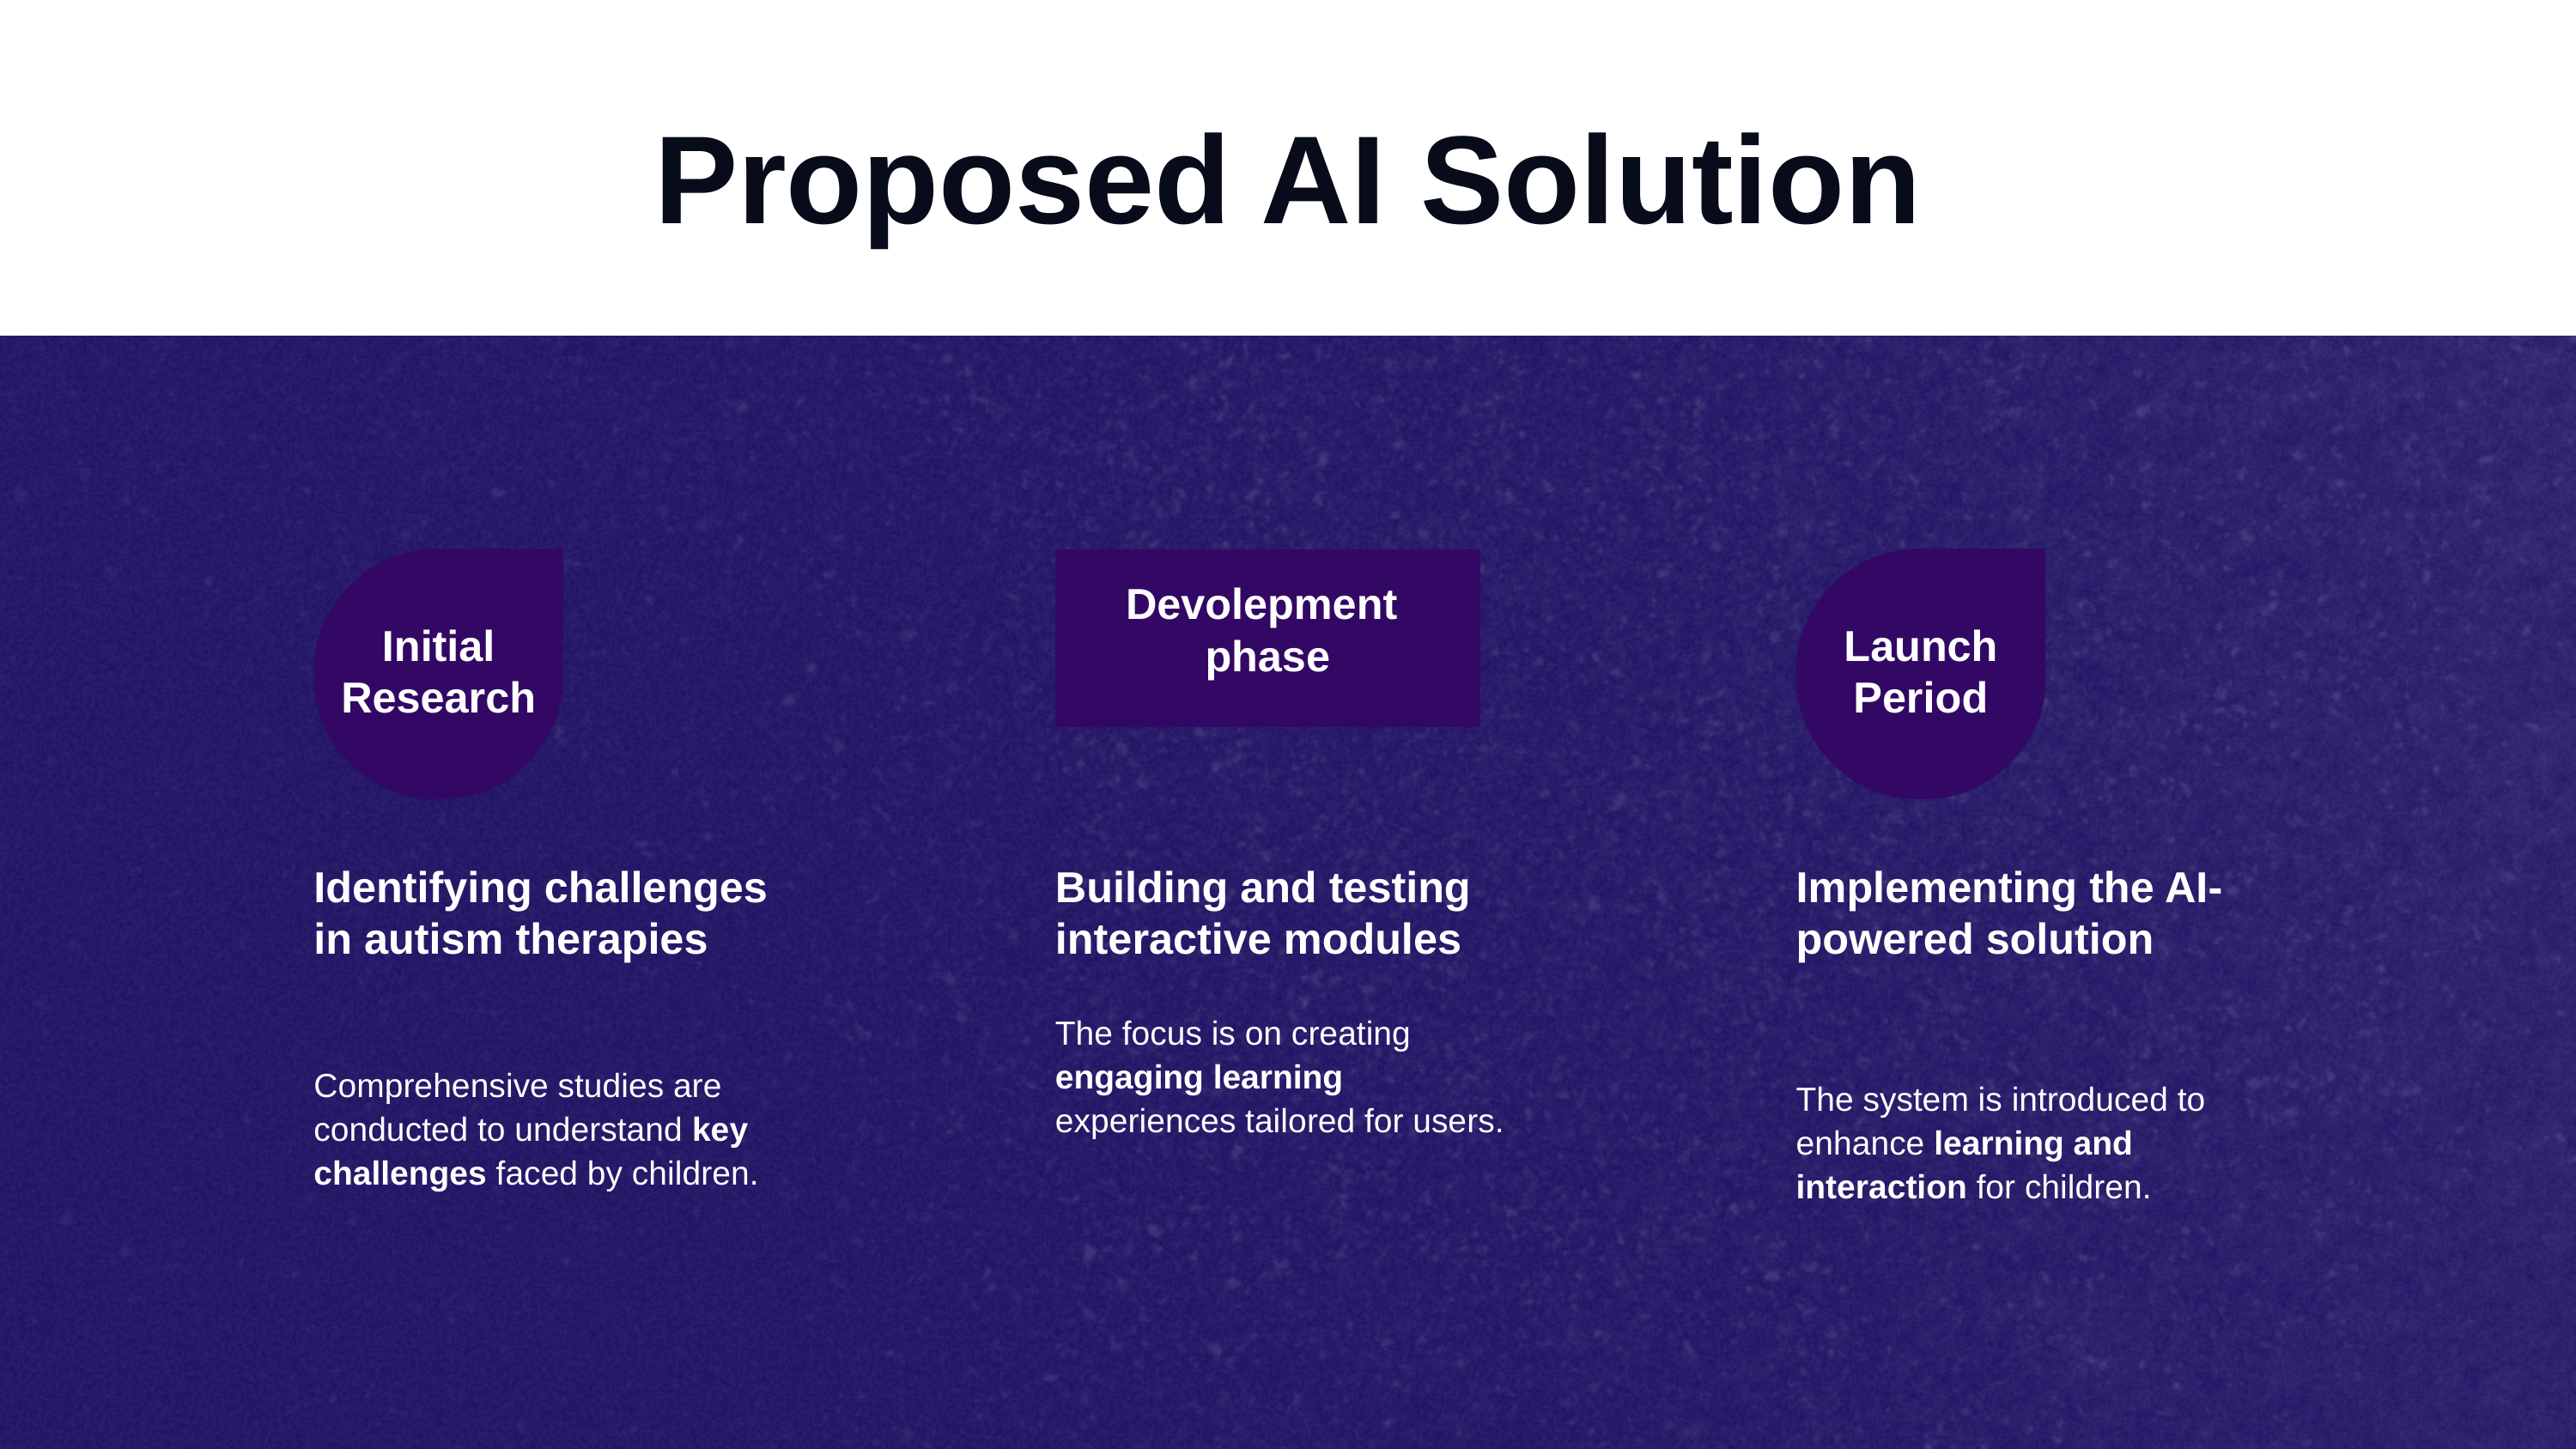

Proposed AI Solution

Devolepment
phase

Initial Research
Launch Period
Identifying challenges in autism therapies
Comprehensive studies are conducted to understand key challenges faced by children.
Building and testing interactive modules
The focus is on creating engaging learning experiences tailored for users.
Implementing the AI-powered solution
The system is introduced to enhance learning and interaction for children.